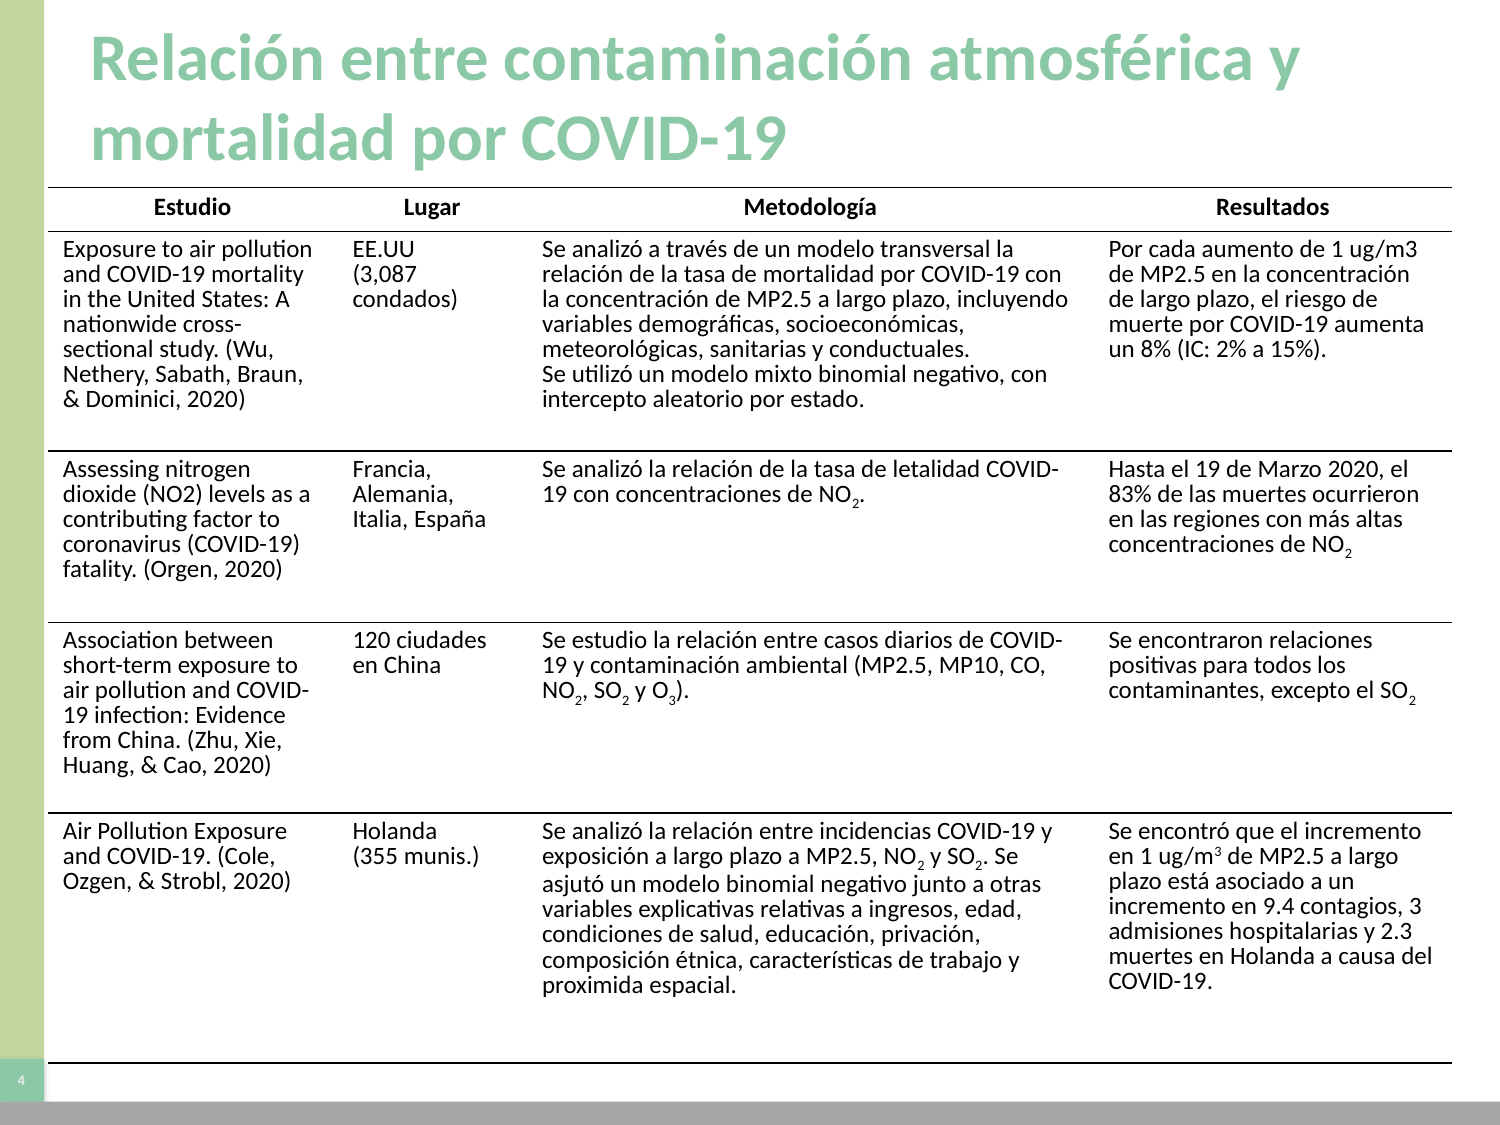

# Relación entre contaminación atmosférica y mortalidad por COVID-19
| Estudio | Lugar | Metodología | Resultados |
| --- | --- | --- | --- |
| Exposure to air pollution and COVID-19 mortality in the United States: A nationwide cross-sectional study. (Wu, Nethery, Sabath, Braun, & Dominici, 2020) | EE.UU (3,087 condados) | Se analizó a través de un modelo transversal la relación de la tasa de mortalidad por COVID-19 con la concentración de MP2.5 a largo plazo, incluyendo variables demográficas, socioeconómicas, meteorológicas, sanitarias y conductuales. Se utilizó un modelo mixto binomial negativo, con intercepto aleatorio por estado. | Por cada aumento de 1 ug/m3 de MP2.5 en la concentración de largo plazo, el riesgo de muerte por COVID-19 aumenta un 8% (IC: 2% a 15%). |
| Assessing nitrogen dioxide (NO2) levels as a contributing factor to coronavirus (COVID-19) fatality. (Orgen, 2020) | Francia, Alemania, Italia, España | Se analizó la relación de la tasa de letalidad COVID-19 con concentraciones de NO2. | Hasta el 19 de Marzo 2020, el 83% de las muertes ocurrieron en las regiones con más altas concentraciones de NO2 |
| Association between short-term exposure to air pollution and COVID-19 infection: Evidence from China. (Zhu, Xie, Huang, & Cao, 2020) | 120 ciudades en China | Se estudio la relación entre casos diarios de COVID-19 y contaminación ambiental (MP2.5, MP10, CO, NO2, SO2 y O3). | Se encontraron relaciones positivas para todos los contaminantes, excepto el SO2 |
| Air Pollution Exposure and COVID-19. (Cole, Ozgen, & Strobl, 2020) | Holanda (355 munis.) | Se analizó la relación entre incidencias COVID-19 y exposición a largo plazo a MP2.5, NO2 y SO2. Se asjutó un modelo binomial negativo junto a otras variables explicativas relativas a ingresos, edad, condiciones de salud, educación, privación, composición étnica, características de trabajo y proximida espacial. | Se encontró que el incremento en 1 ug/m3 de MP2.5 a largo plazo está asociado a un incremento en 9.4 contagios, 3 admisiones hospitalarias y 2.3 muertes en Holanda a causa del COVID-19. |